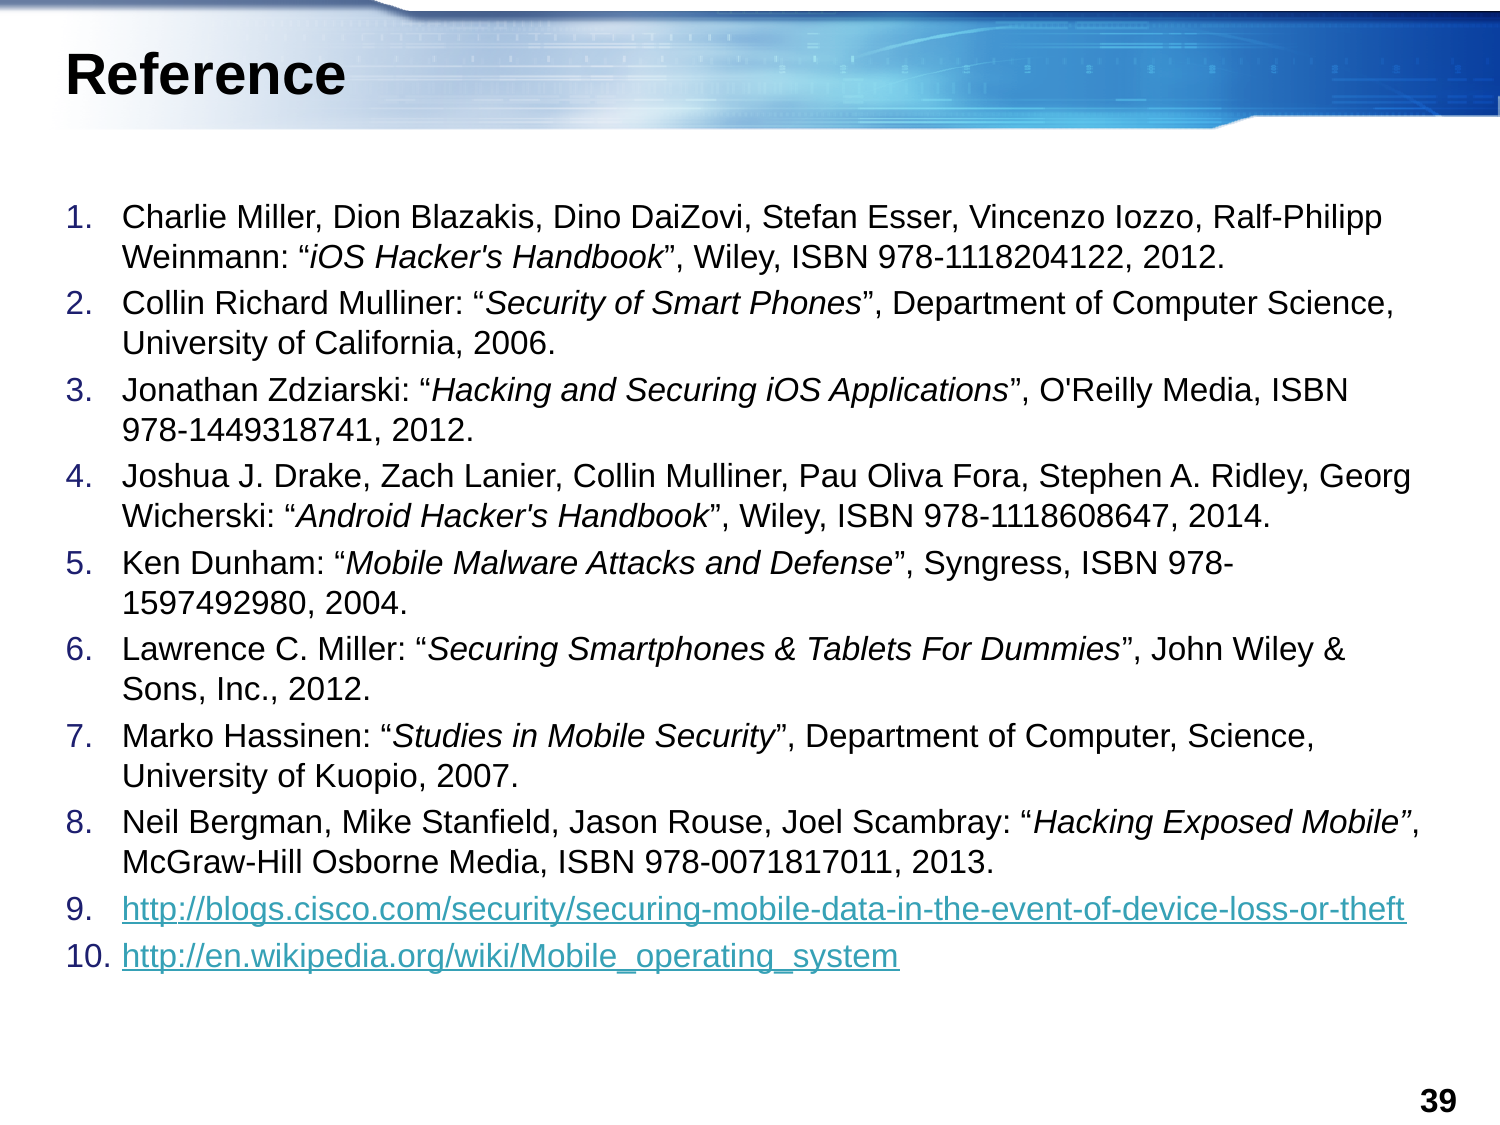

# Reference
Charlie Miller, Dion Blazakis, Dino DaiZovi, Stefan Esser, Vincenzo Iozzo, Ralf-Philipp Weinmann: “iOS Hacker's Handbook”, Wiley, ISBN 978-1118204122, 2012.
Collin Richard Mulliner: “Security of Smart Phones”, Department of Computer Science, University of California, 2006.
Jonathan Zdziarski: “Hacking and Securing iOS Applications”, O'Reilly Media, ISBN 978-1449318741, 2012.
Joshua J. Drake, Zach Lanier, Collin Mulliner, Pau Oliva Fora, Stephen A. Ridley, Georg Wicherski: “Android Hacker's Handbook”, Wiley, ISBN 978-1118608647, 2014.
Ken Dunham: “Mobile Malware Attacks and Defense”, Syngress, ISBN 978-1597492980, 2004.
Lawrence C. Miller: “Securing Smartphones & Tablets For Dummies”, John Wiley & Sons, Inc., 2012.
Marko Hassinen: “Studies in Mobile Security”, Department of Computer, Science, University of Kuopio, 2007.
Neil Bergman, Mike Stanfield, Jason Rouse, Joel Scambray: “Hacking Exposed Mobile”, McGraw-Hill Osborne Media, ISBN 978-0071817011, 2013.
http://blogs.cisco.com/security/securing-mobile-data-in-the-event-of-device-loss-or-theft
http://en.wikipedia.org/wiki/Mobile_operating_system
39